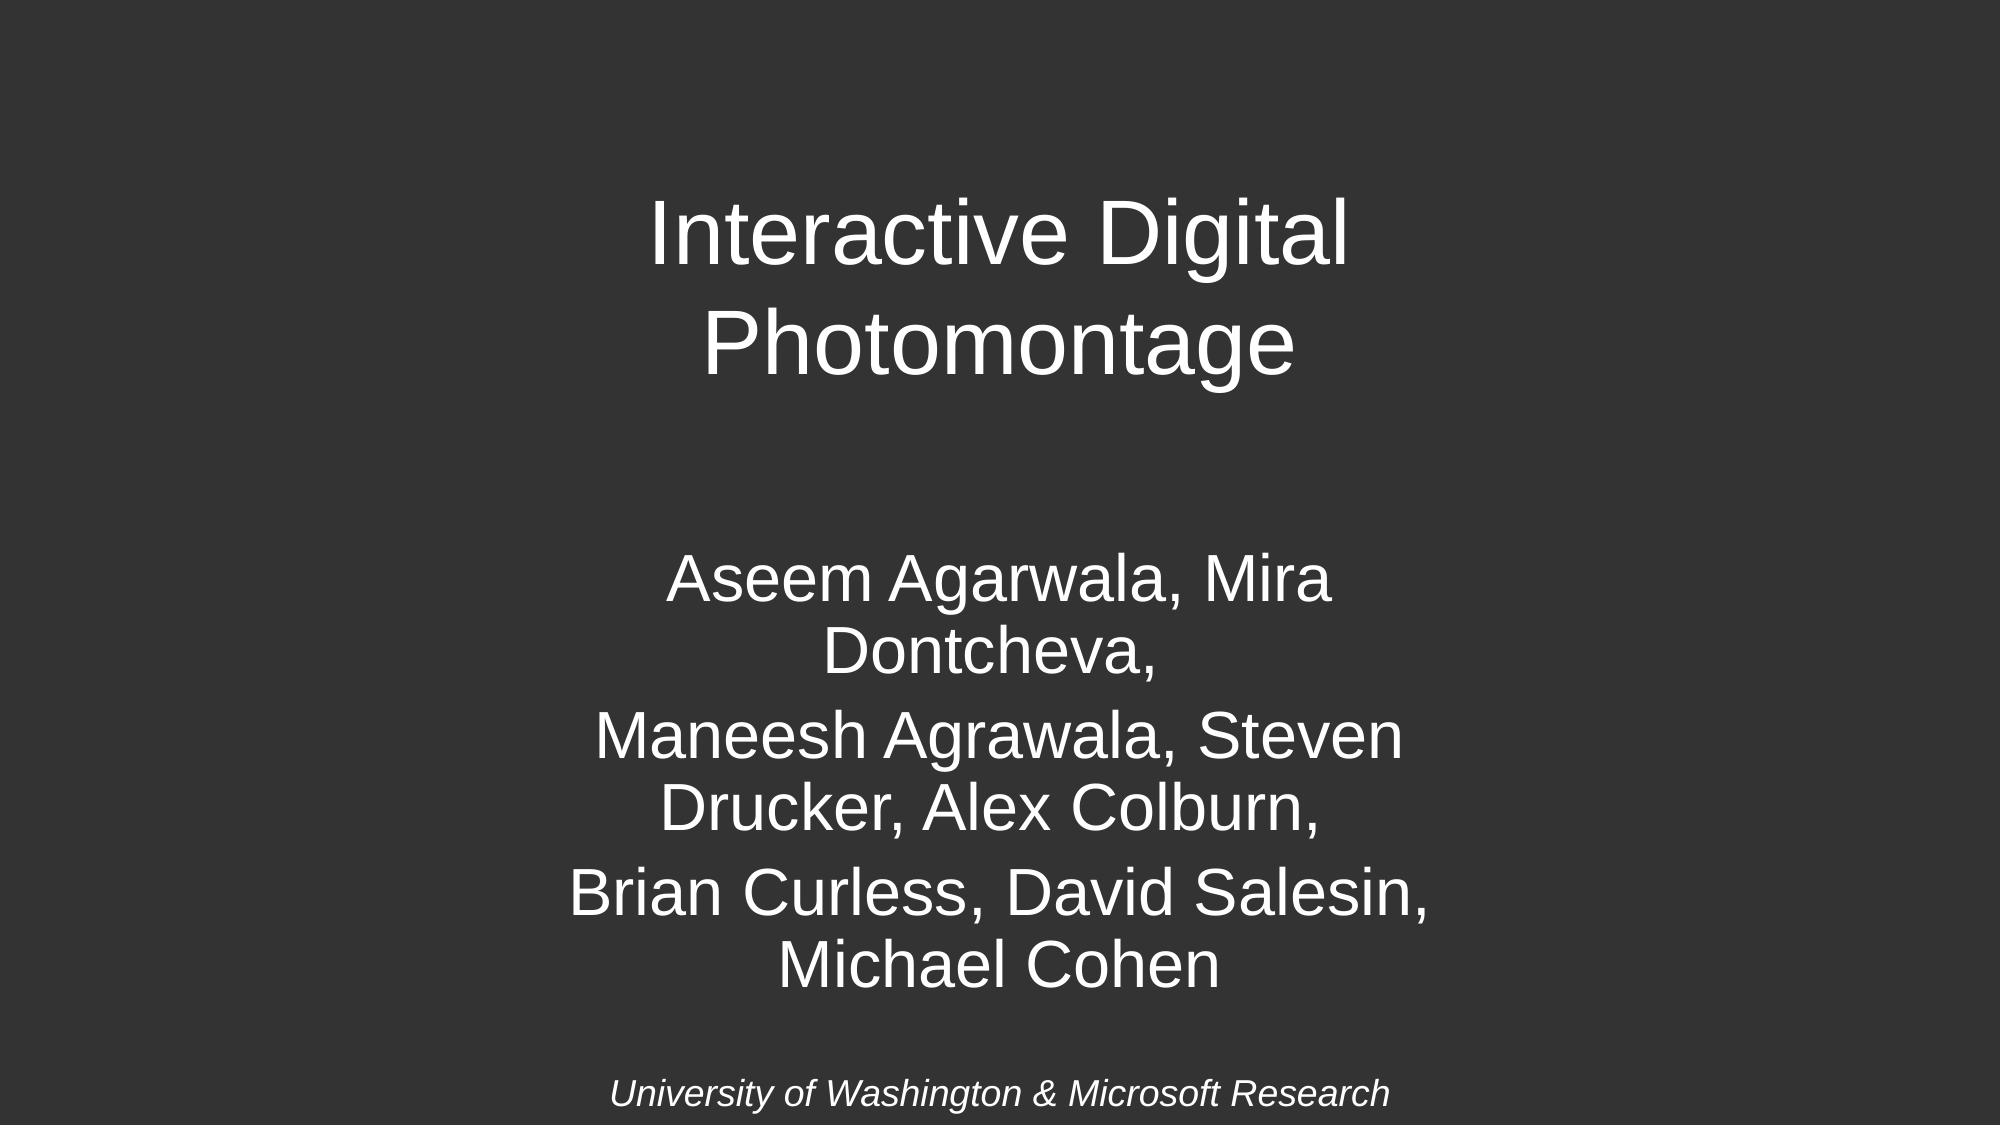

# Interactive Digital Photomontage
Aseem Agarwala, Mira Dontcheva,
Maneesh Agrawala, Steven Drucker, Alex Colburn,
Brian Curless, David Salesin, Michael Cohen

University of Washington & Microsoft Research